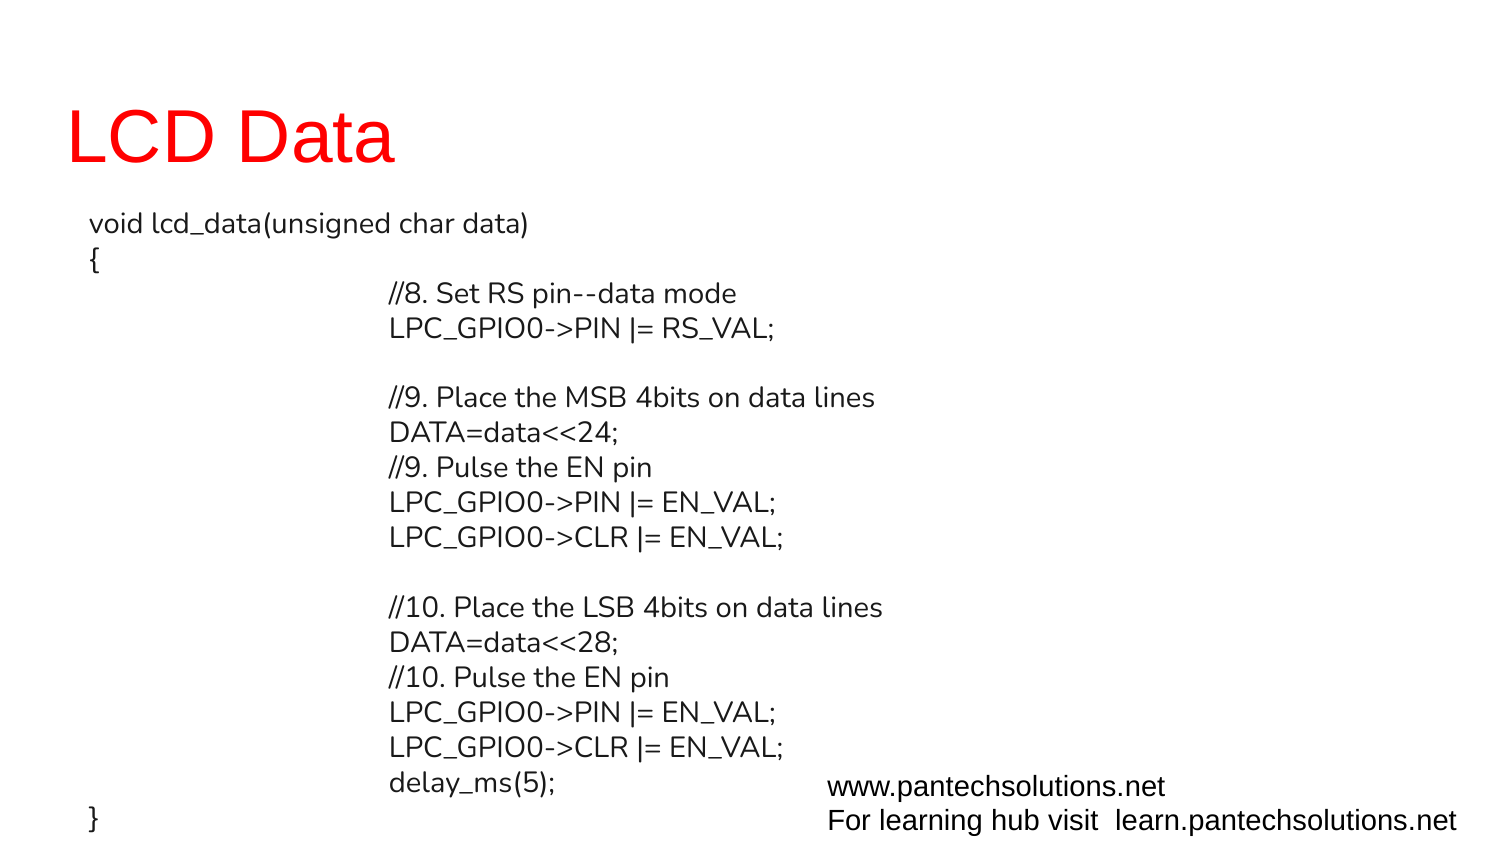

# LCD Data
void lcd_data(unsigned char data)
{
		//8. Set RS pin--data mode
		LPC_GPIO0->PIN |= RS_VAL;

		//9. Place the MSB 4bits on data lines
		DATA=data<<24;
		//9. Pulse the EN pin
		LPC_GPIO0->PIN |= EN_VAL;
		LPC_GPIO0->CLR |= EN_VAL;

		//10. Place the LSB 4bits on data lines
		DATA=data<<28;
		//10. Pulse the EN pin
		LPC_GPIO0->PIN |= EN_VAL;
		LPC_GPIO0->CLR |= EN_VAL;
		delay_ms(5);
}
www.pantechsolutions.net
For learning hub visit  learn.pantechsolutions.net